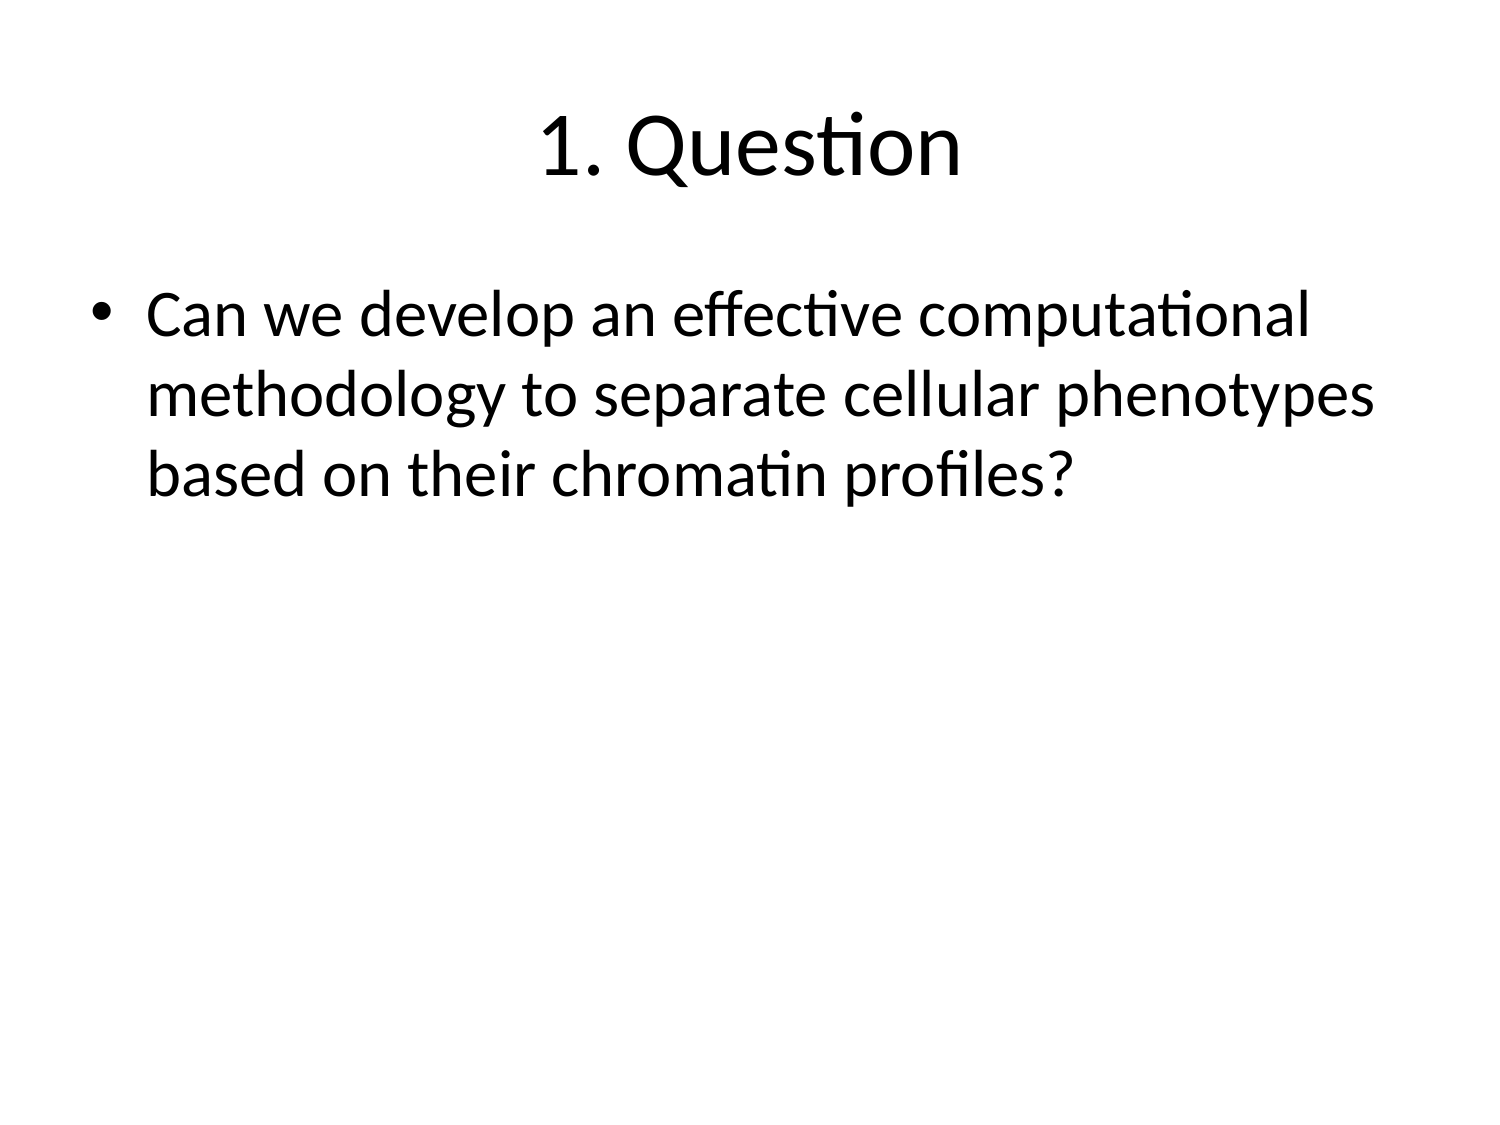

# 1. Question
Can we develop an effective computational methodology to separate cellular phenotypes based on their chromatin profiles?